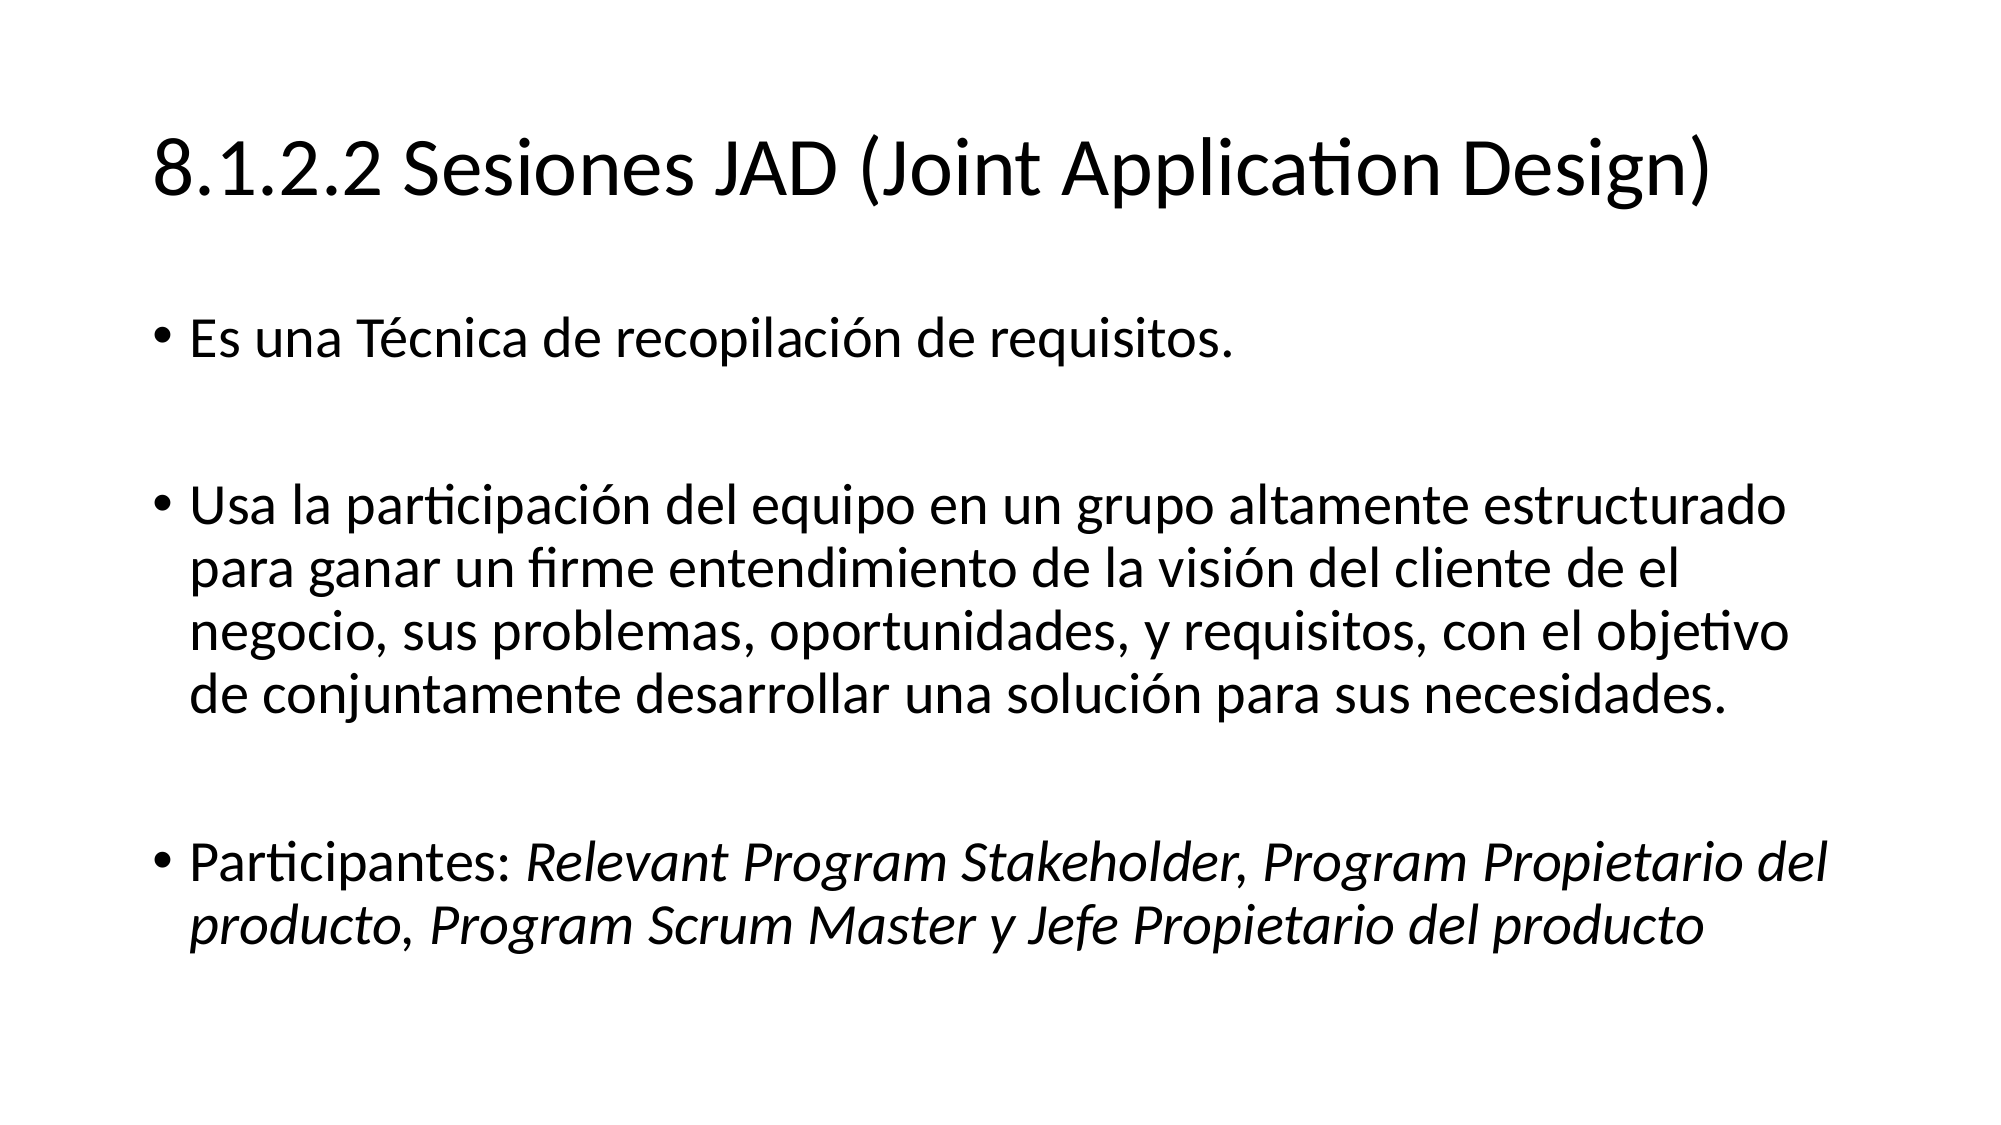

# 8.1.2.2 Sesiones JAD (Joint Application Design)
Es una Técnica de recopilación de requisitos.

Usa la participación del equipo en un grupo altamente estructurado para ganar un firme entendimiento de la visión del cliente de el negocio, sus problemas, oportunidades, y requisitos, con el objetivo de conjuntamente desarrollar una solución para sus necesidades.

Participantes: Relevant Program Stakeholder, Program Propietario del producto, Program Scrum Master y Jefe Propietario del producto